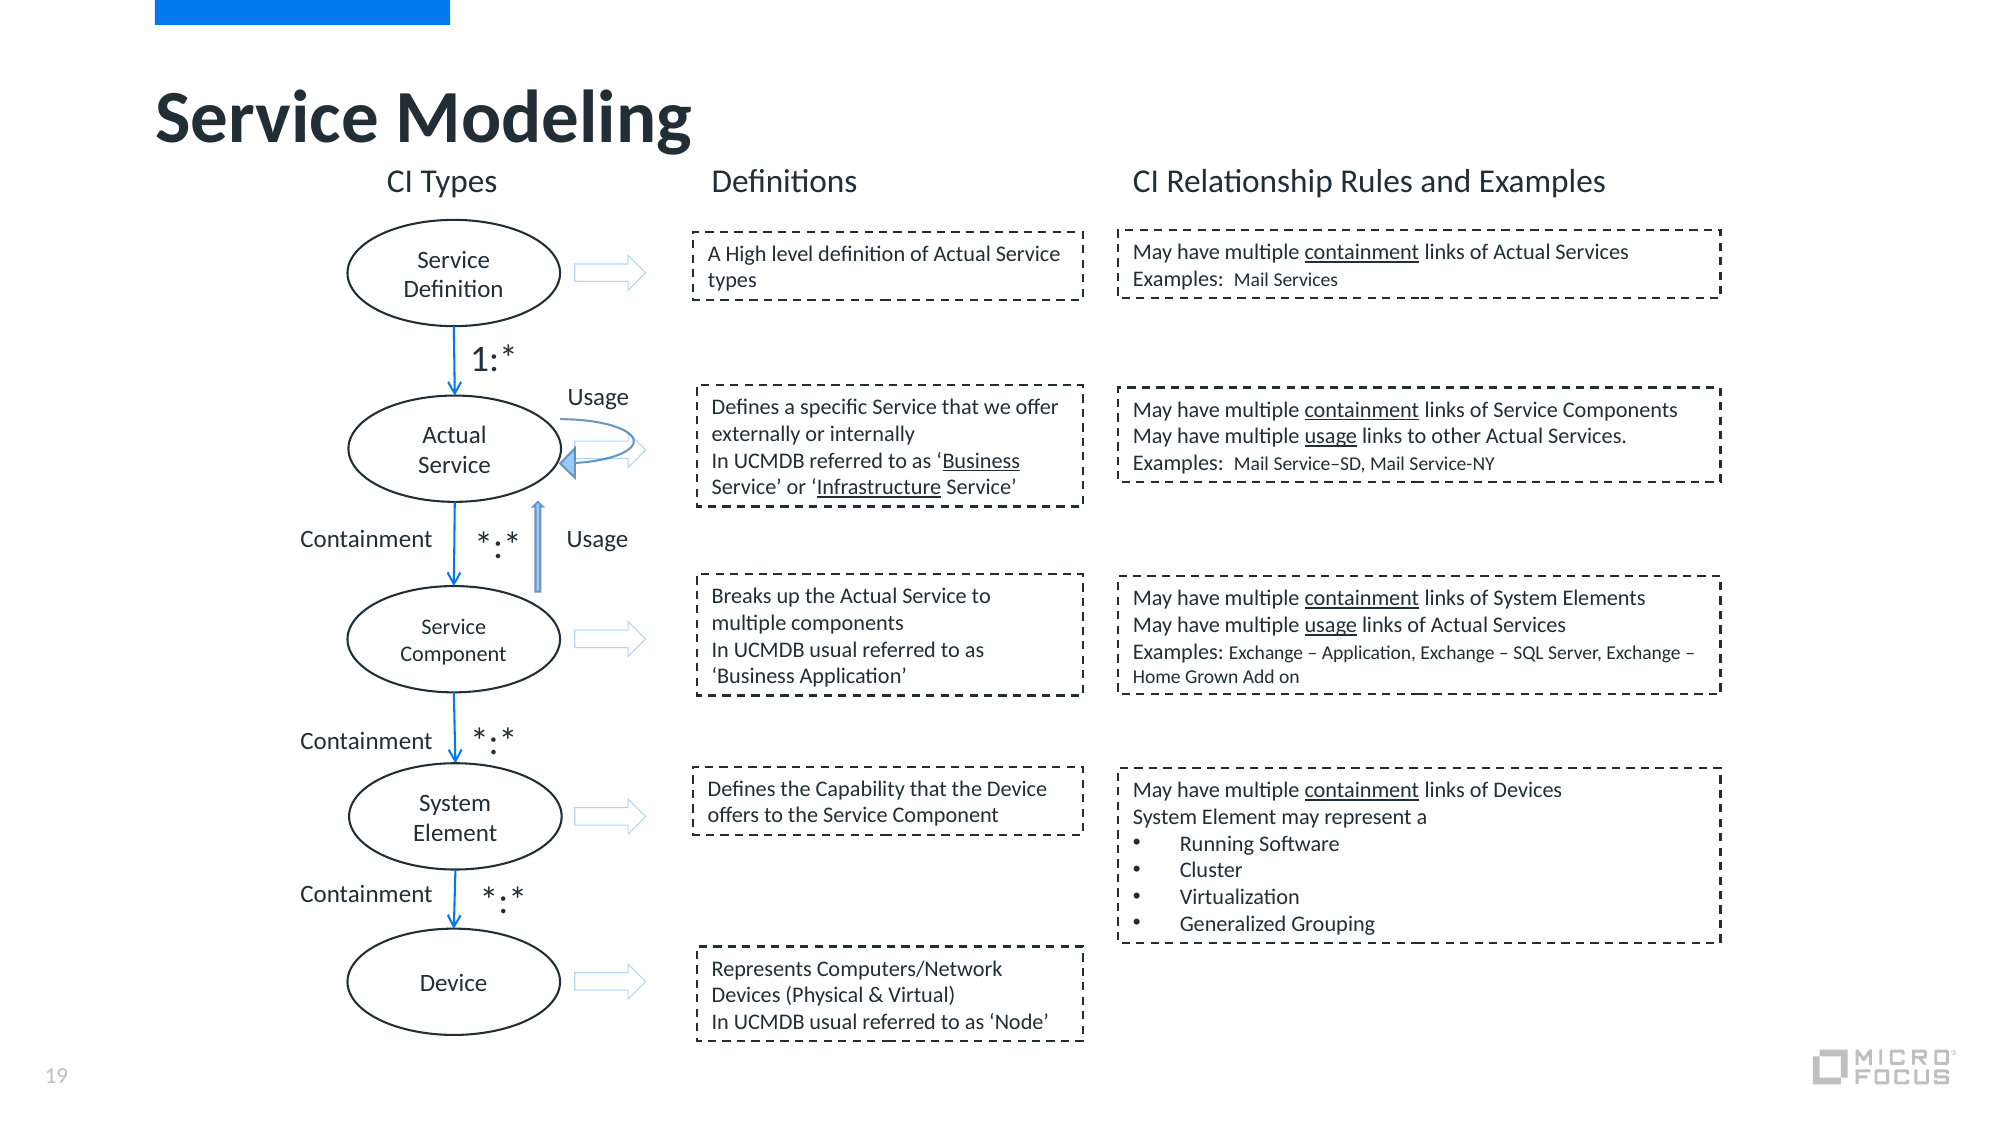

# Service Modeling
CI Types
Definitions
CI Relationship Rules and Examples
Service Definition
May have multiple containment links of Actual Services
Examples:  Mail Services
A High level definition of Actual Service types

1:*
Usage
Defines a specific Service that we offer externally or internally
In UCMDB referred to as ‘Business Service’ or ‘Infrastructure Service’
May have multiple containment links of Service Components
May have multiple usage links to other Actual Services.
Examples:  Mail Service–SD, Mail Service-NY
Actual Service

*:*
Containment
Usage
Breaks up the Actual Service to multiple components
In UCMDB usual referred to as ‘Business Application’
May have multiple containment links of System Elements
May have multiple usage links of Actual Services
Examples: Exchange – Application, Exchange – SQL Server, Exchange – Home Grown Add on
Service Component

*:*
Containment
System Element
Defines the Capability that the Device offers to the Service Component
May have multiple containment links of Devices
System Element may represent a
Running Software
Cluster
Virtualization
Generalized Grouping

*:*
Containment
Device
Represents Computers/Network Devices (Physical & Virtual)
In UCMDB usual referred to as ‘Node’

19